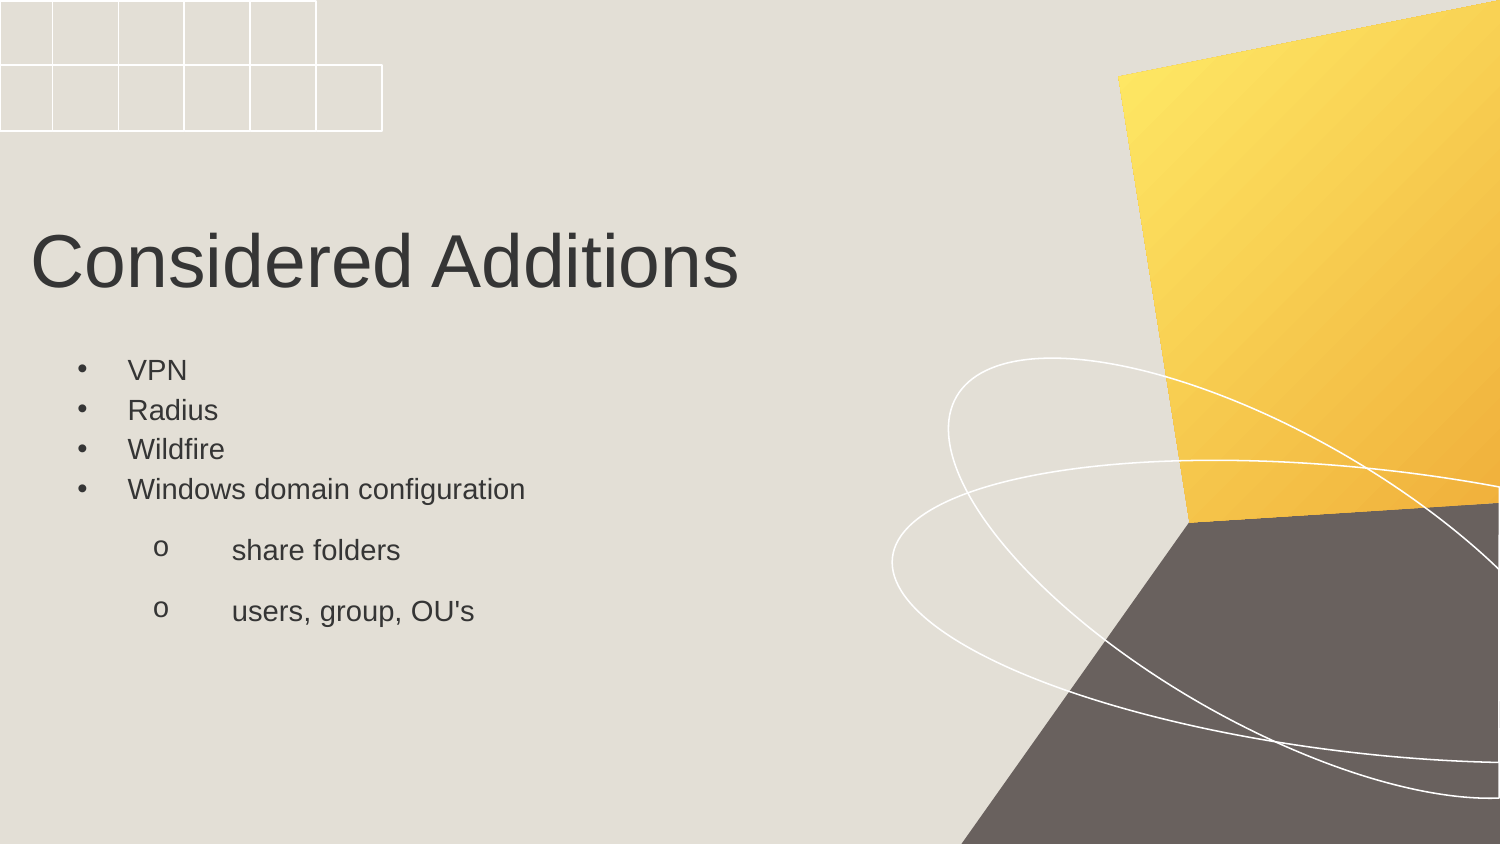

# Considered Additions
VPN
Radius
Wildfire
Windows domain configuration
 share folders
 users, group, OU's